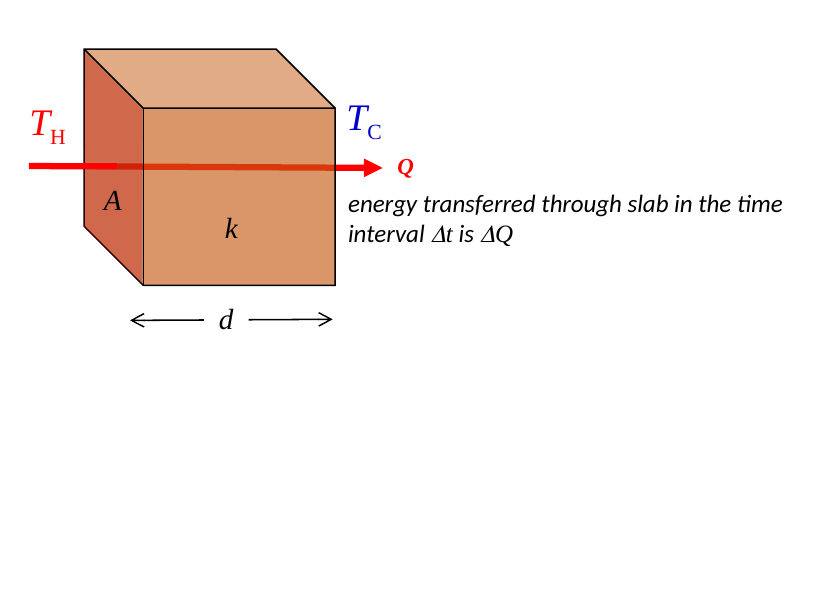

TC
TH
Q

A
energy transferred through slab in the time interval Δt is ΔQ
k
d